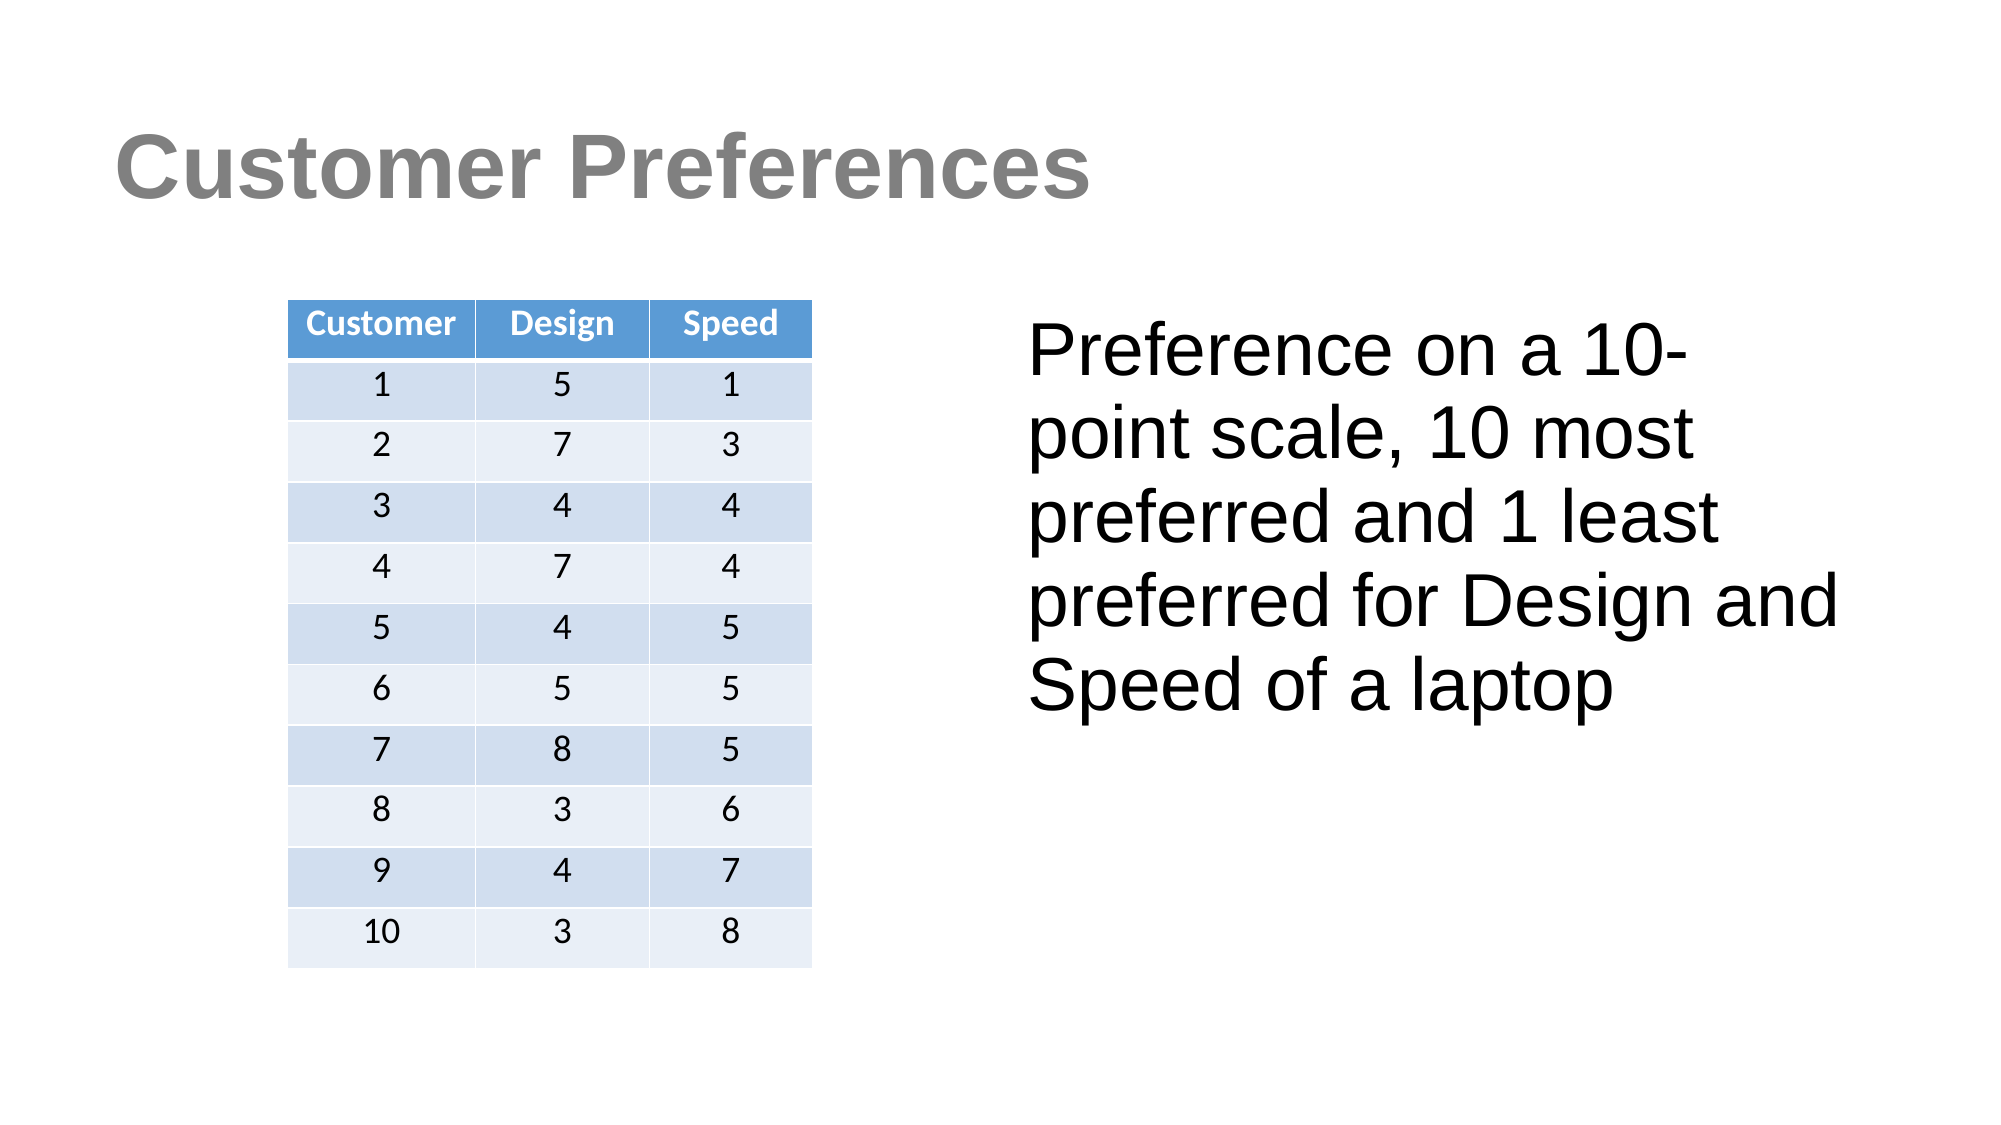

# Customer Preferences
| Customer | Design | Speed |
| --- | --- | --- |
| 1 | 5 | 1 |
| 2 | 7 | 3 |
| 3 | 4 | 4 |
| 4 | 7 | 4 |
| 5 | 4 | 5 |
| 6 | 5 | 5 |
| 7 | 8 | 5 |
| 8 | 3 | 6 |
| 9 | 4 | 7 |
| 10 | 3 | 8 |
Preference on a 10-point scale, 10 most preferred and 1 least preferred for Design and Speed of a laptop